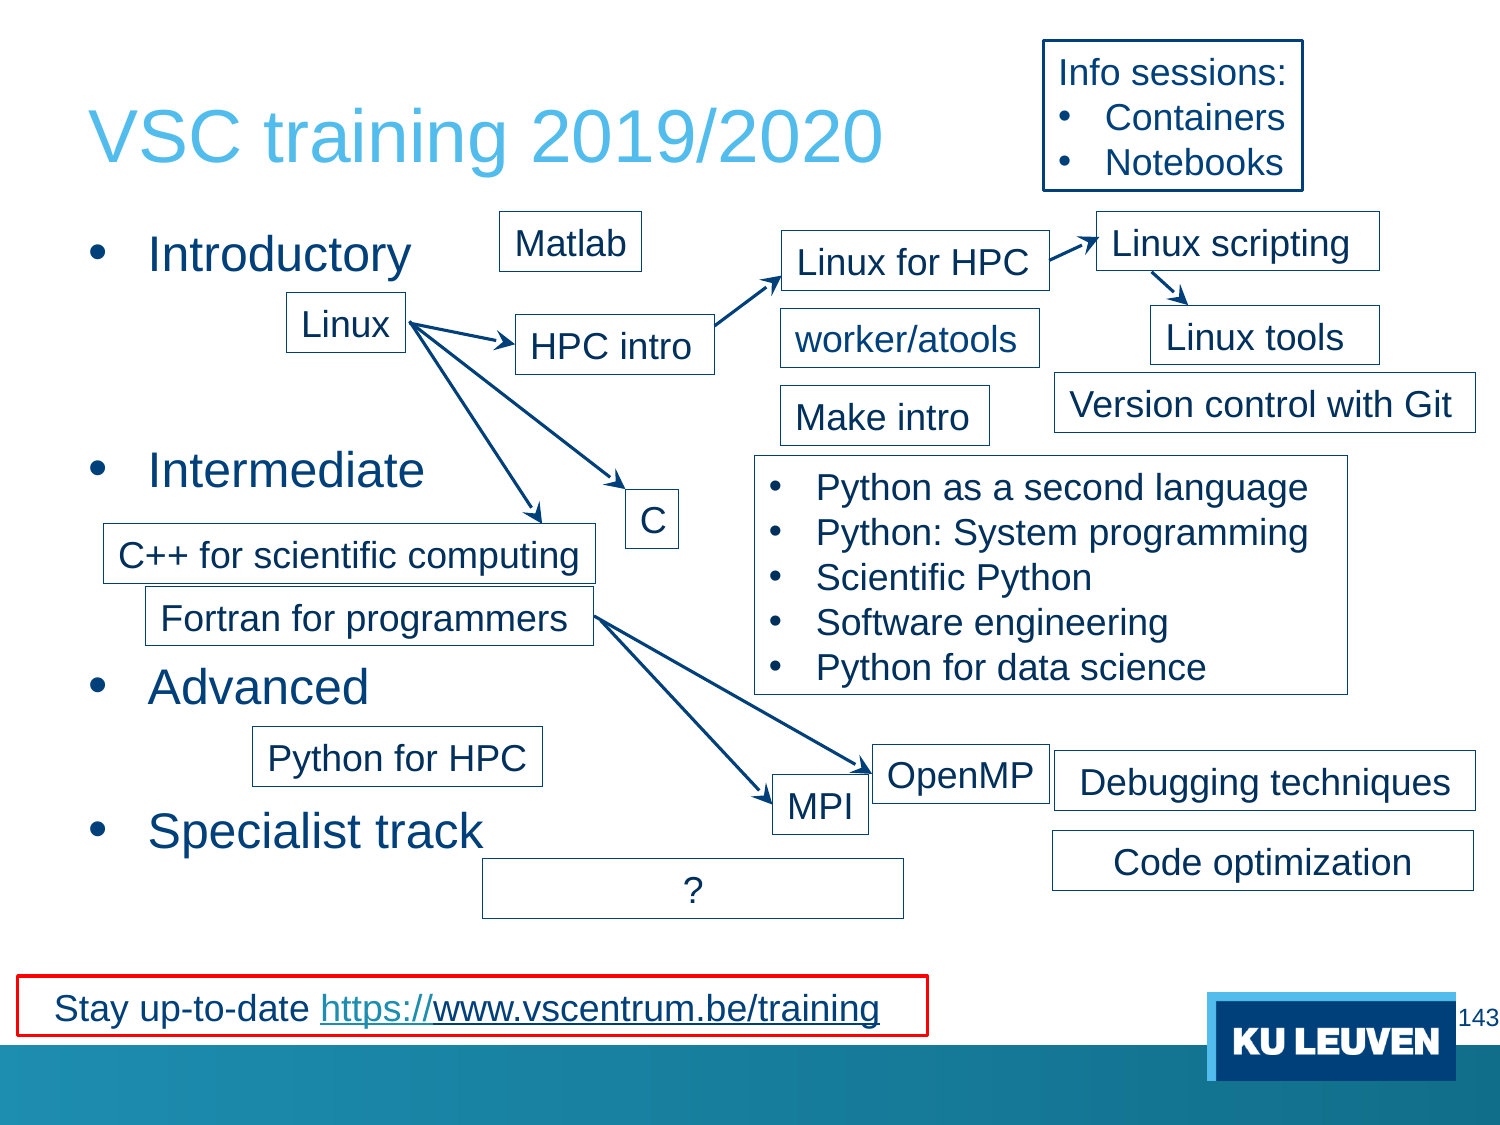

# VSC training 2019/2020
Info sessions:
Containers
Notebooks
Linux scripting
Matlab
Introductory

Intermediate

Advanced

Specialist track
Linux for HPC
Linux
Linux tools
worker/atools
HPC intro
Version control with Git
Make intro
Python as a second language
Python: System programming
Scientific Python
Software engineering
Python for data science
C
C++ for scientific computing
Fortran for programmers
Python for HPC
OpenMP
Debugging techniques
MPI
Code optimization
?
Stay up-to-date https://www.vscentrum.be/training
143